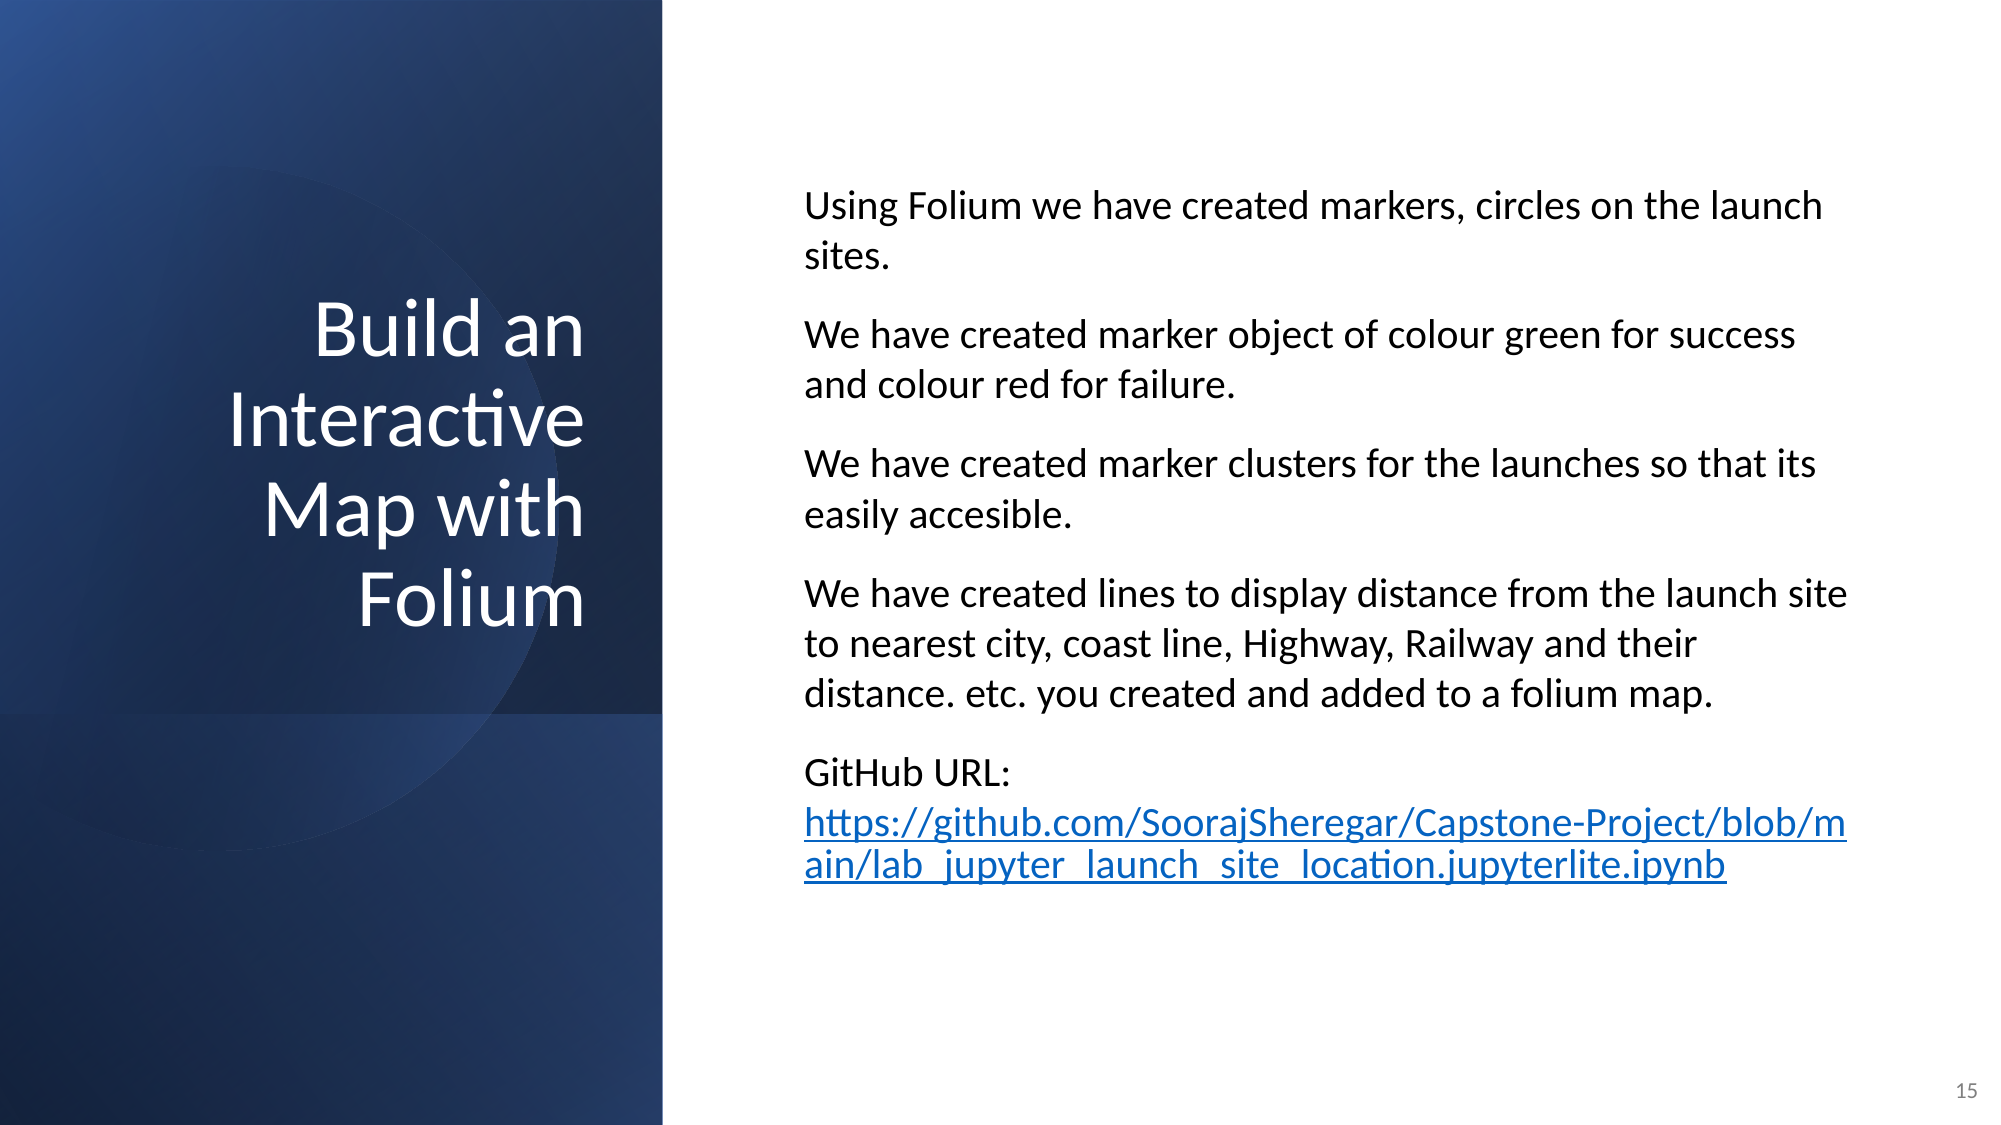

Build an Interactive Map with Folium
Using Folium we have created markers, circles on the launch sites.
We have created marker object of colour green for success and colour red for failure.
We have created marker clusters for the launches so that its easily accesible.
We have created lines to display distance from the launch site to nearest city, coast line, Highway, Railway and their distance. etc. you created and added to a folium map.
GitHub URL: https://github.com/SoorajSheregar/Capstone-Project/blob/main/lab_jupyter_launch_site_location.jupyterlite.ipynb

15